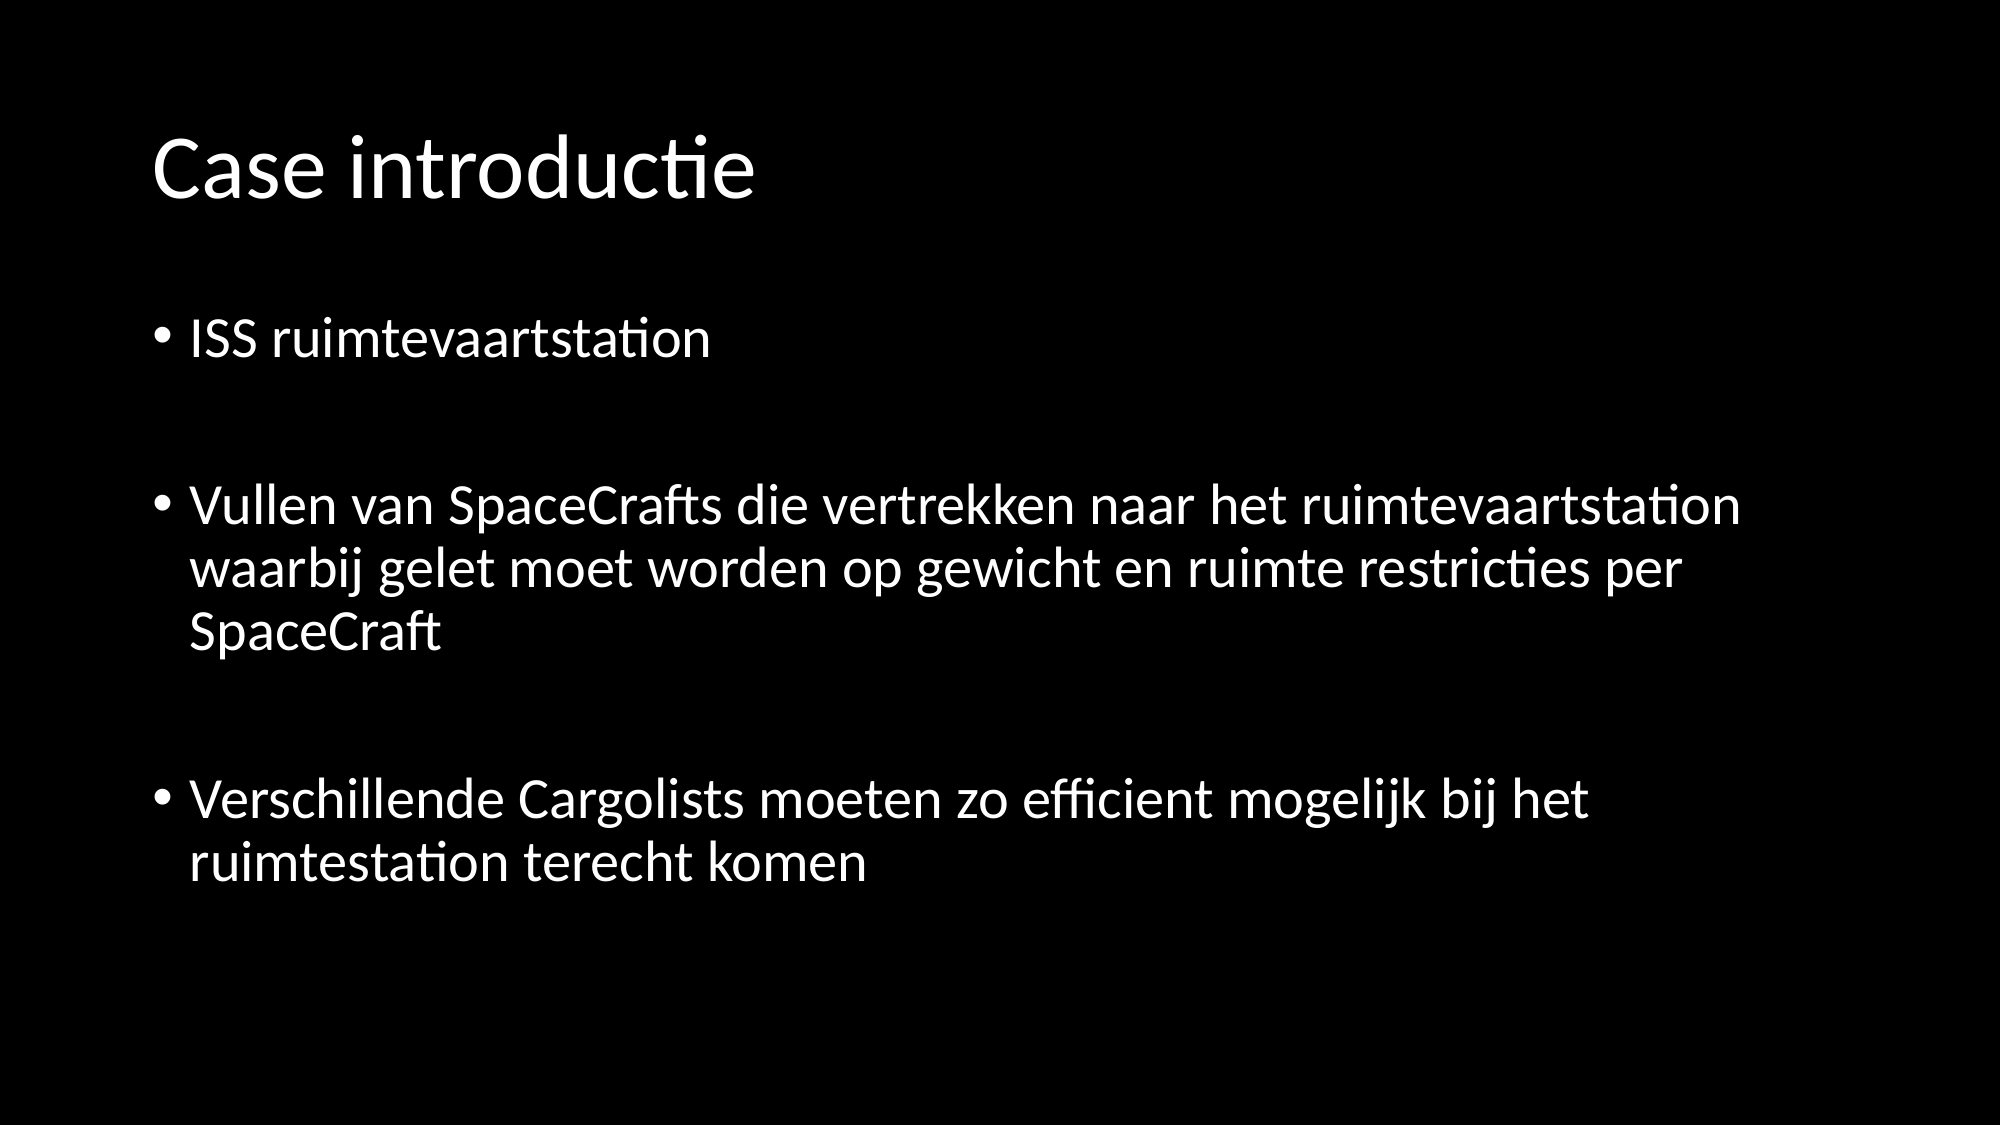

# Case introductie

ISS ruimtevaartstation

Vullen van SpaceCrafts die vertrekken naar het ruimtevaartstation waarbij gelet moet worden op gewicht en ruimte restricties per SpaceCraft

Verschillende Cargolists moeten zo efficient mogelijk bij het ruimtestation terecht komen